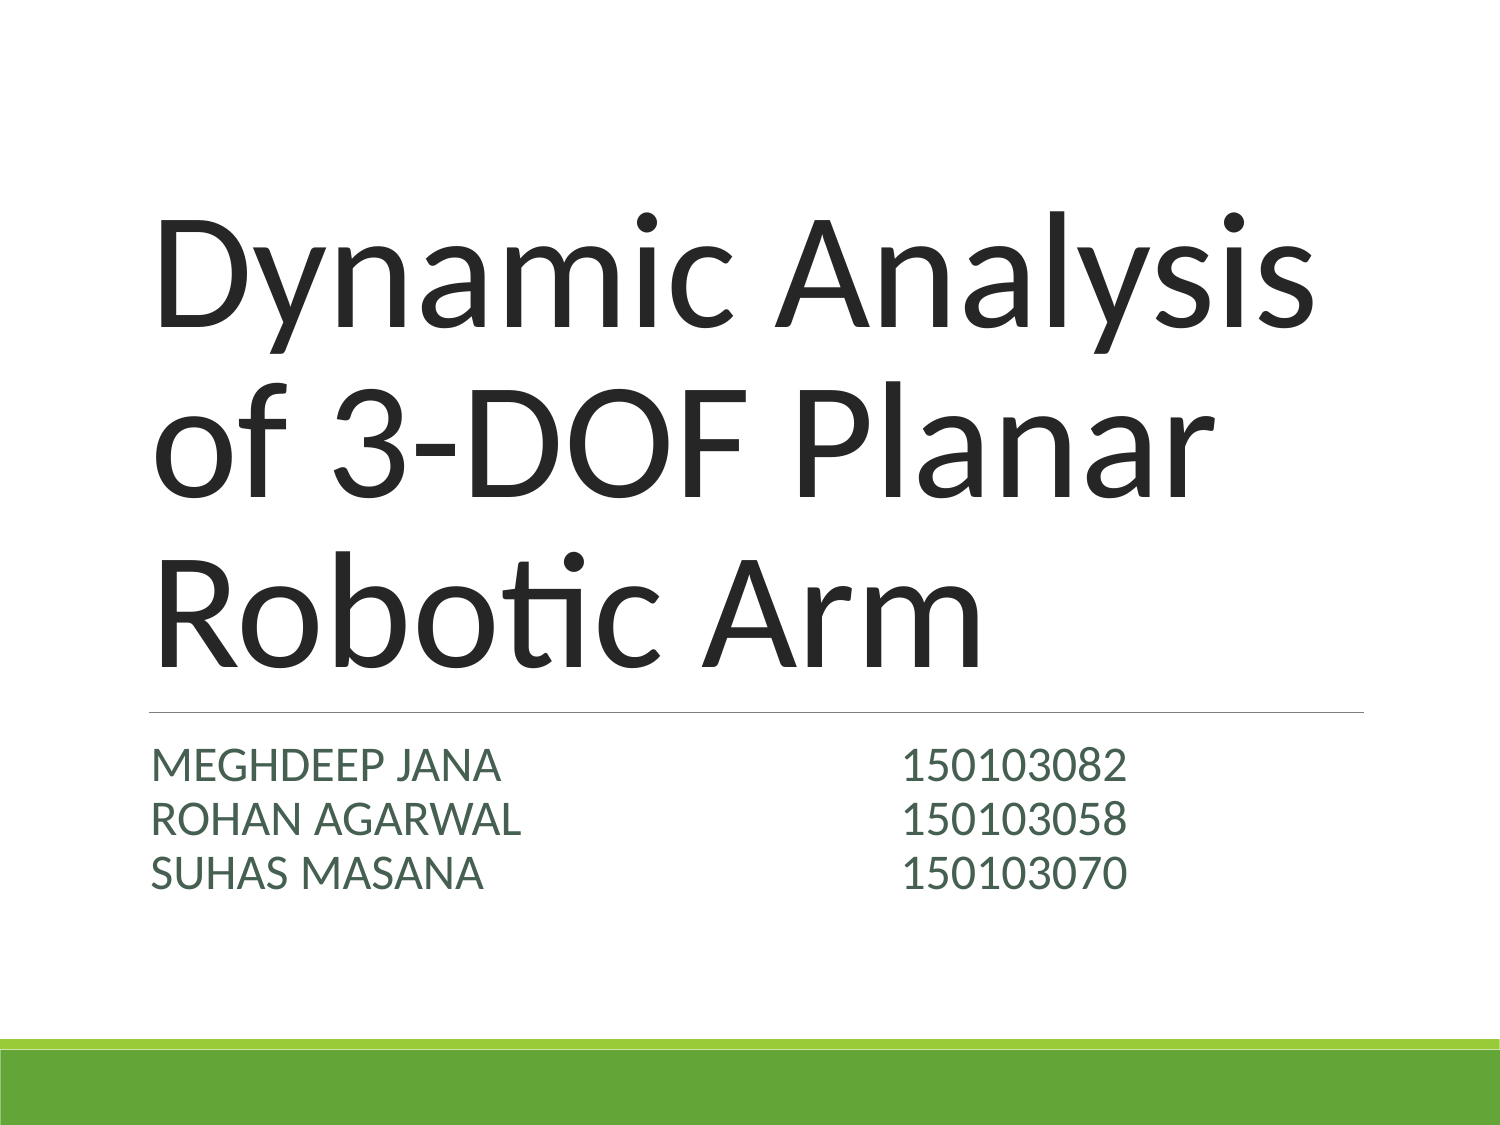

# Dynamic Analysis of 3-DOF Planar Robotic Arm
MEGHDEEP JANA			150103082
ROHAN AGARWAL			150103058
SUHAS MASANA			150103070